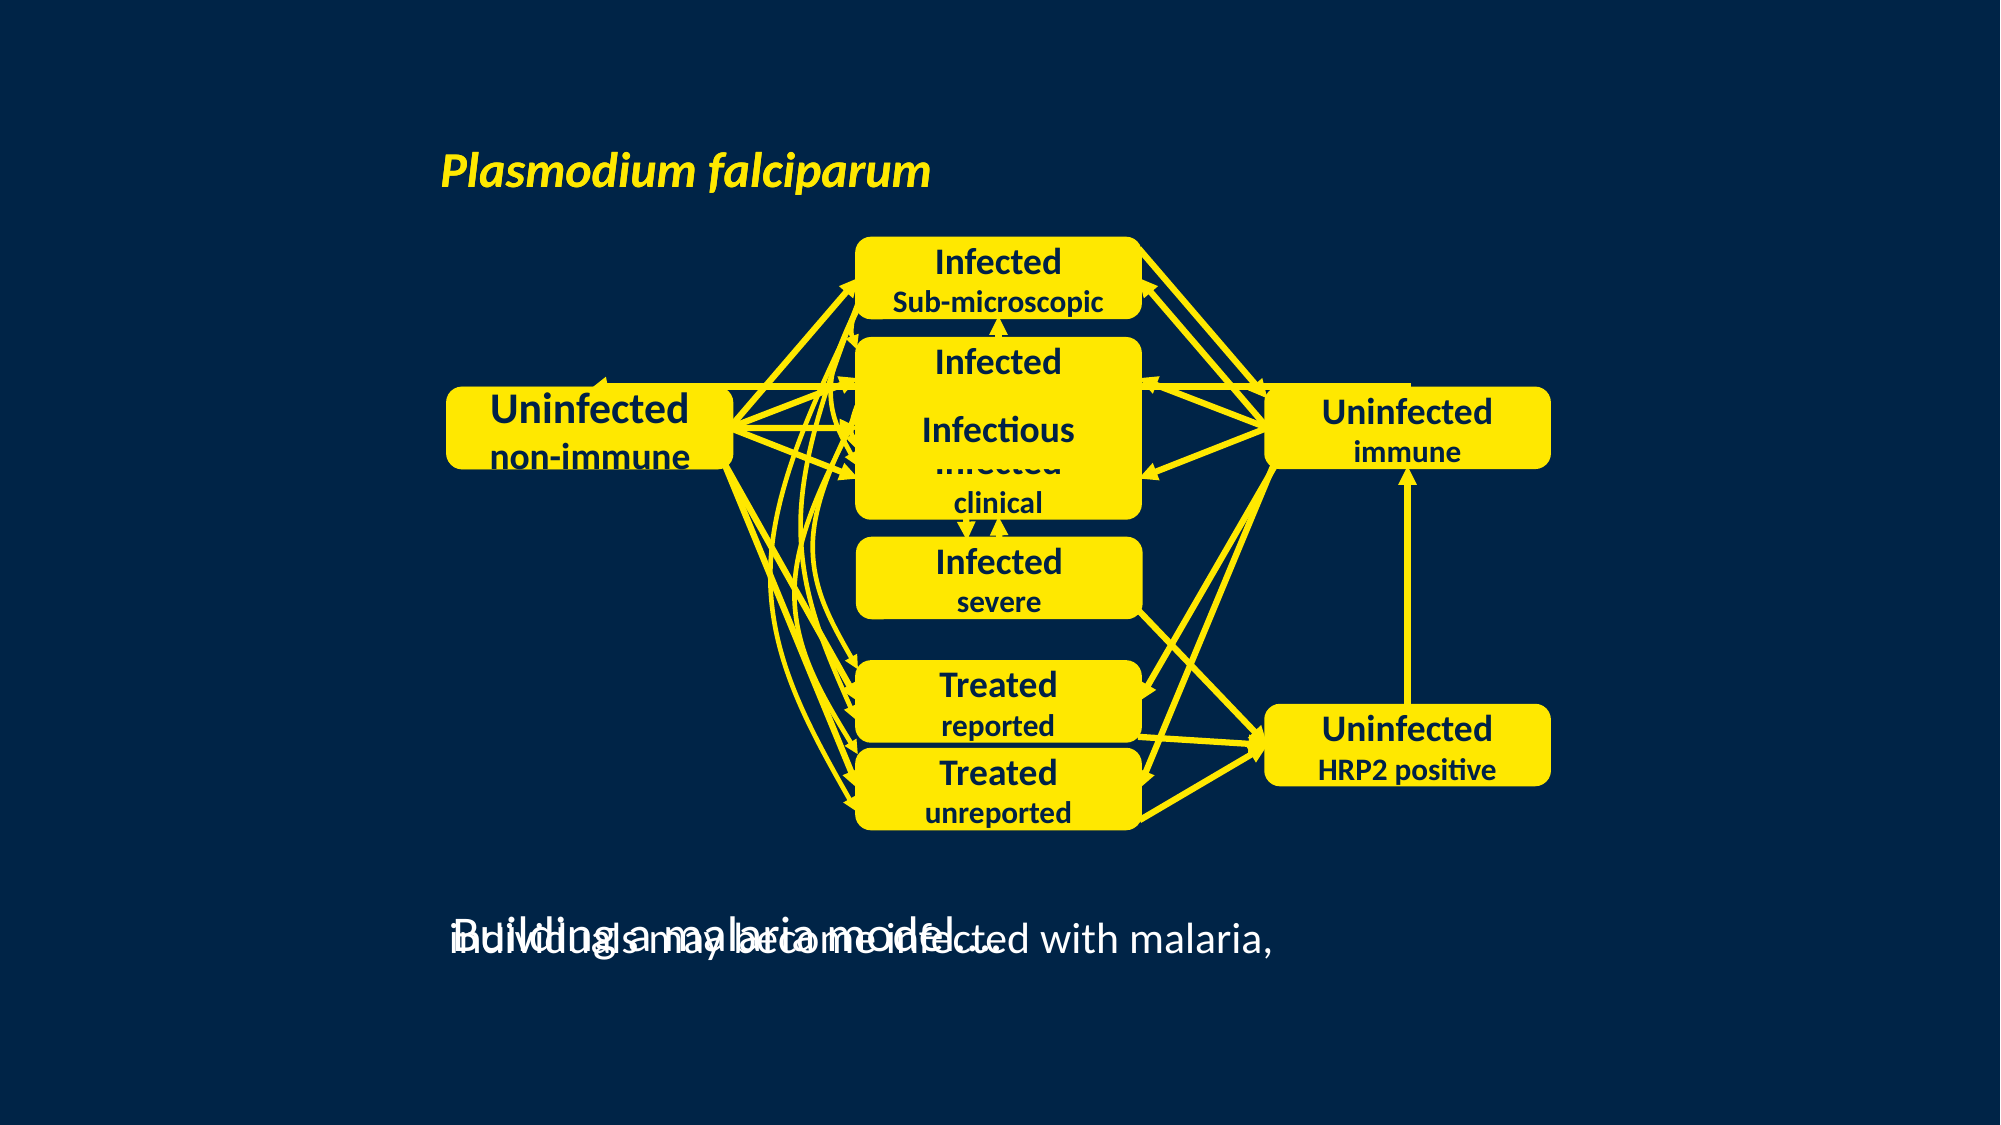

Plasmodium falciparum
Plasmodium falciparum
Infected
Sub-microscopic

Infected
asymptomatic
Uninfected
non-immune
Infectious
Uninfected
immune
Uninfected
non-immune

Infected
clinical
Infected
severe
Treated
reported
Uninfected
HRP2 positive
Treated
unreported
# Building a malaria model….
individuals may become infected with malaria,